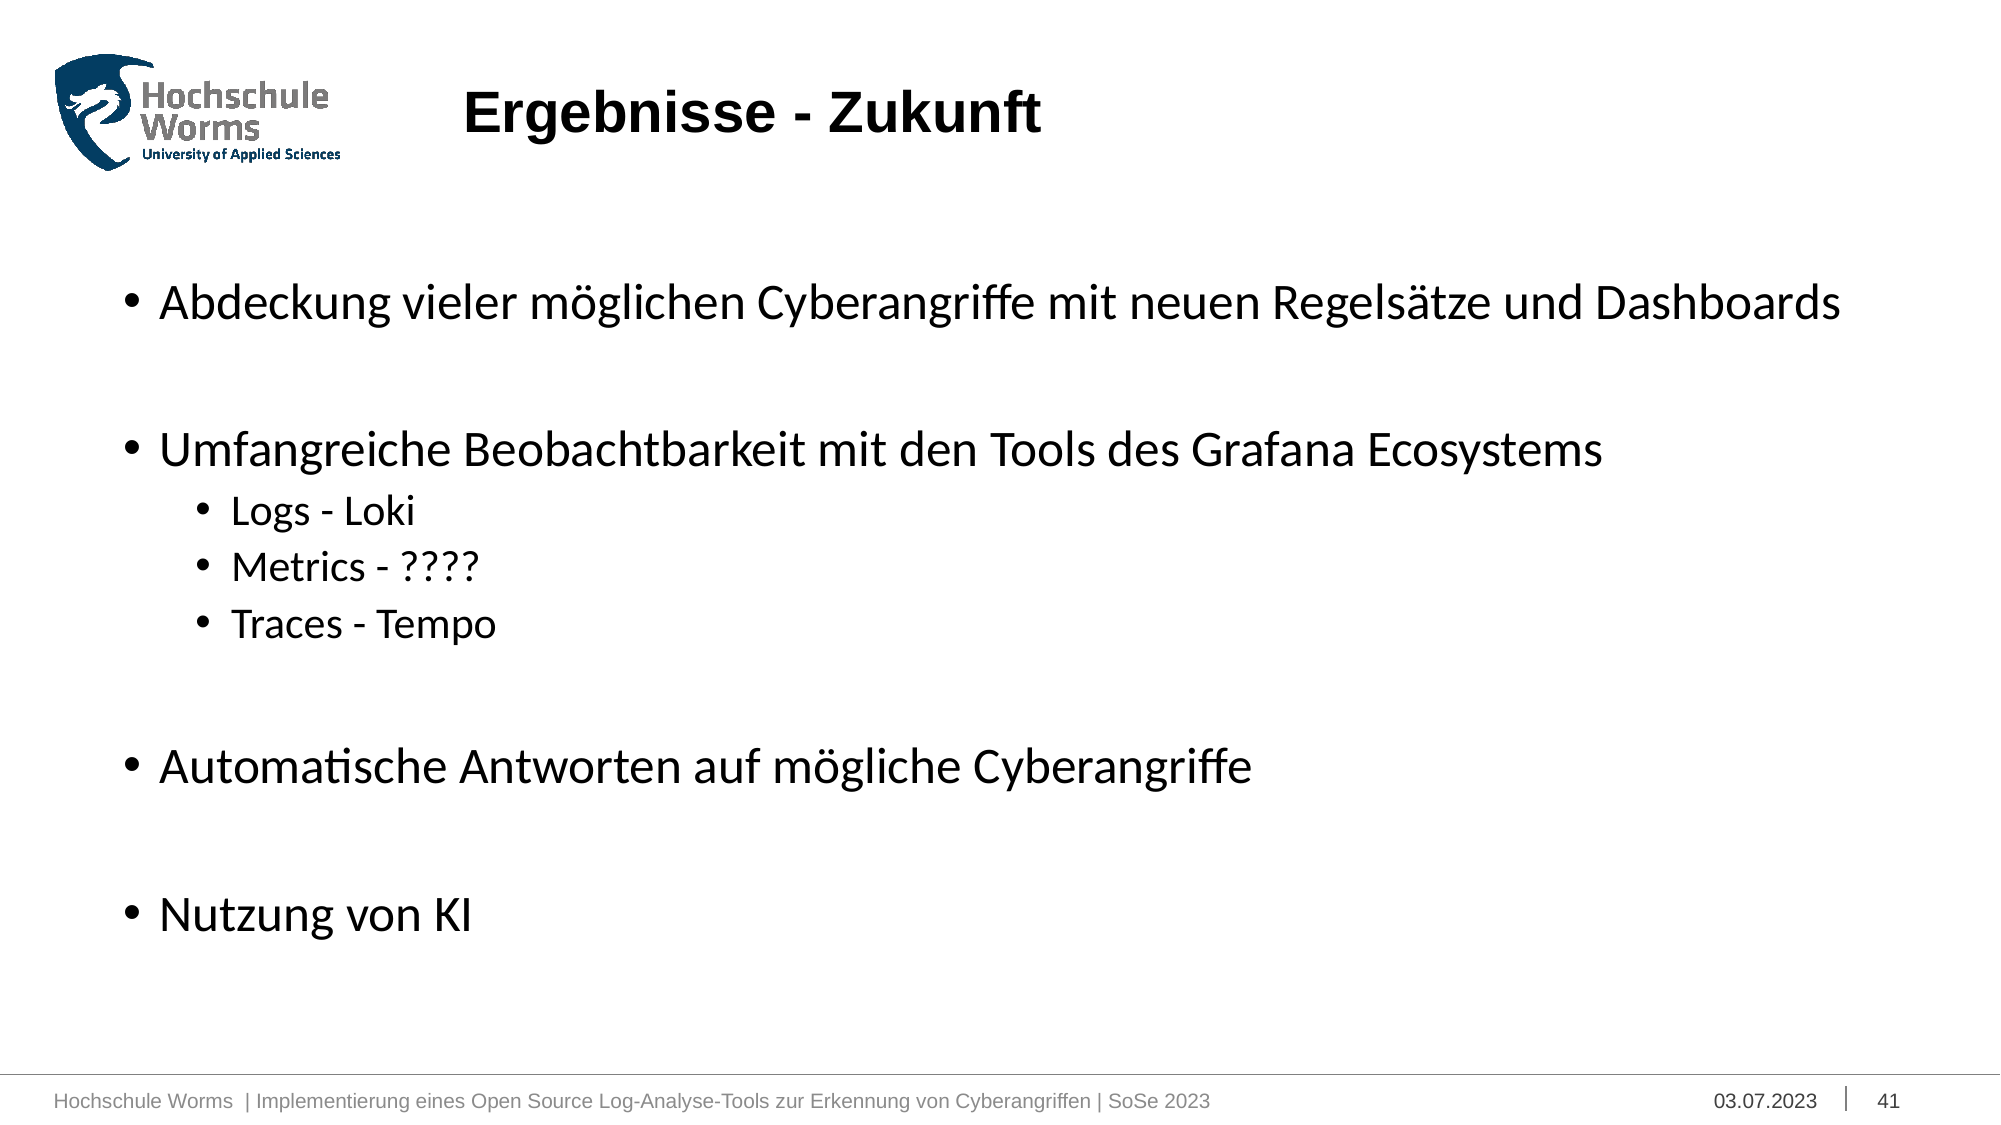

# Ergebnisse - Zukunft
Abdeckung vieler möglichen Cyberangriffe mit neuen Regelsätze und Dashboards

Umfangreiche Beobachtbarkeit mit den Tools des Grafana Ecosystems
Logs - Loki
Metrics - ????
Traces - Tempo

Automatische Antworten auf mögliche Cyberangriffe

Nutzung von KI
Hochschule Worms  | Implementierung eines Open Source Log-Analyse-Tools zur Erkennung von Cyberangriffen | SoSe 2023
03.07.2023
41